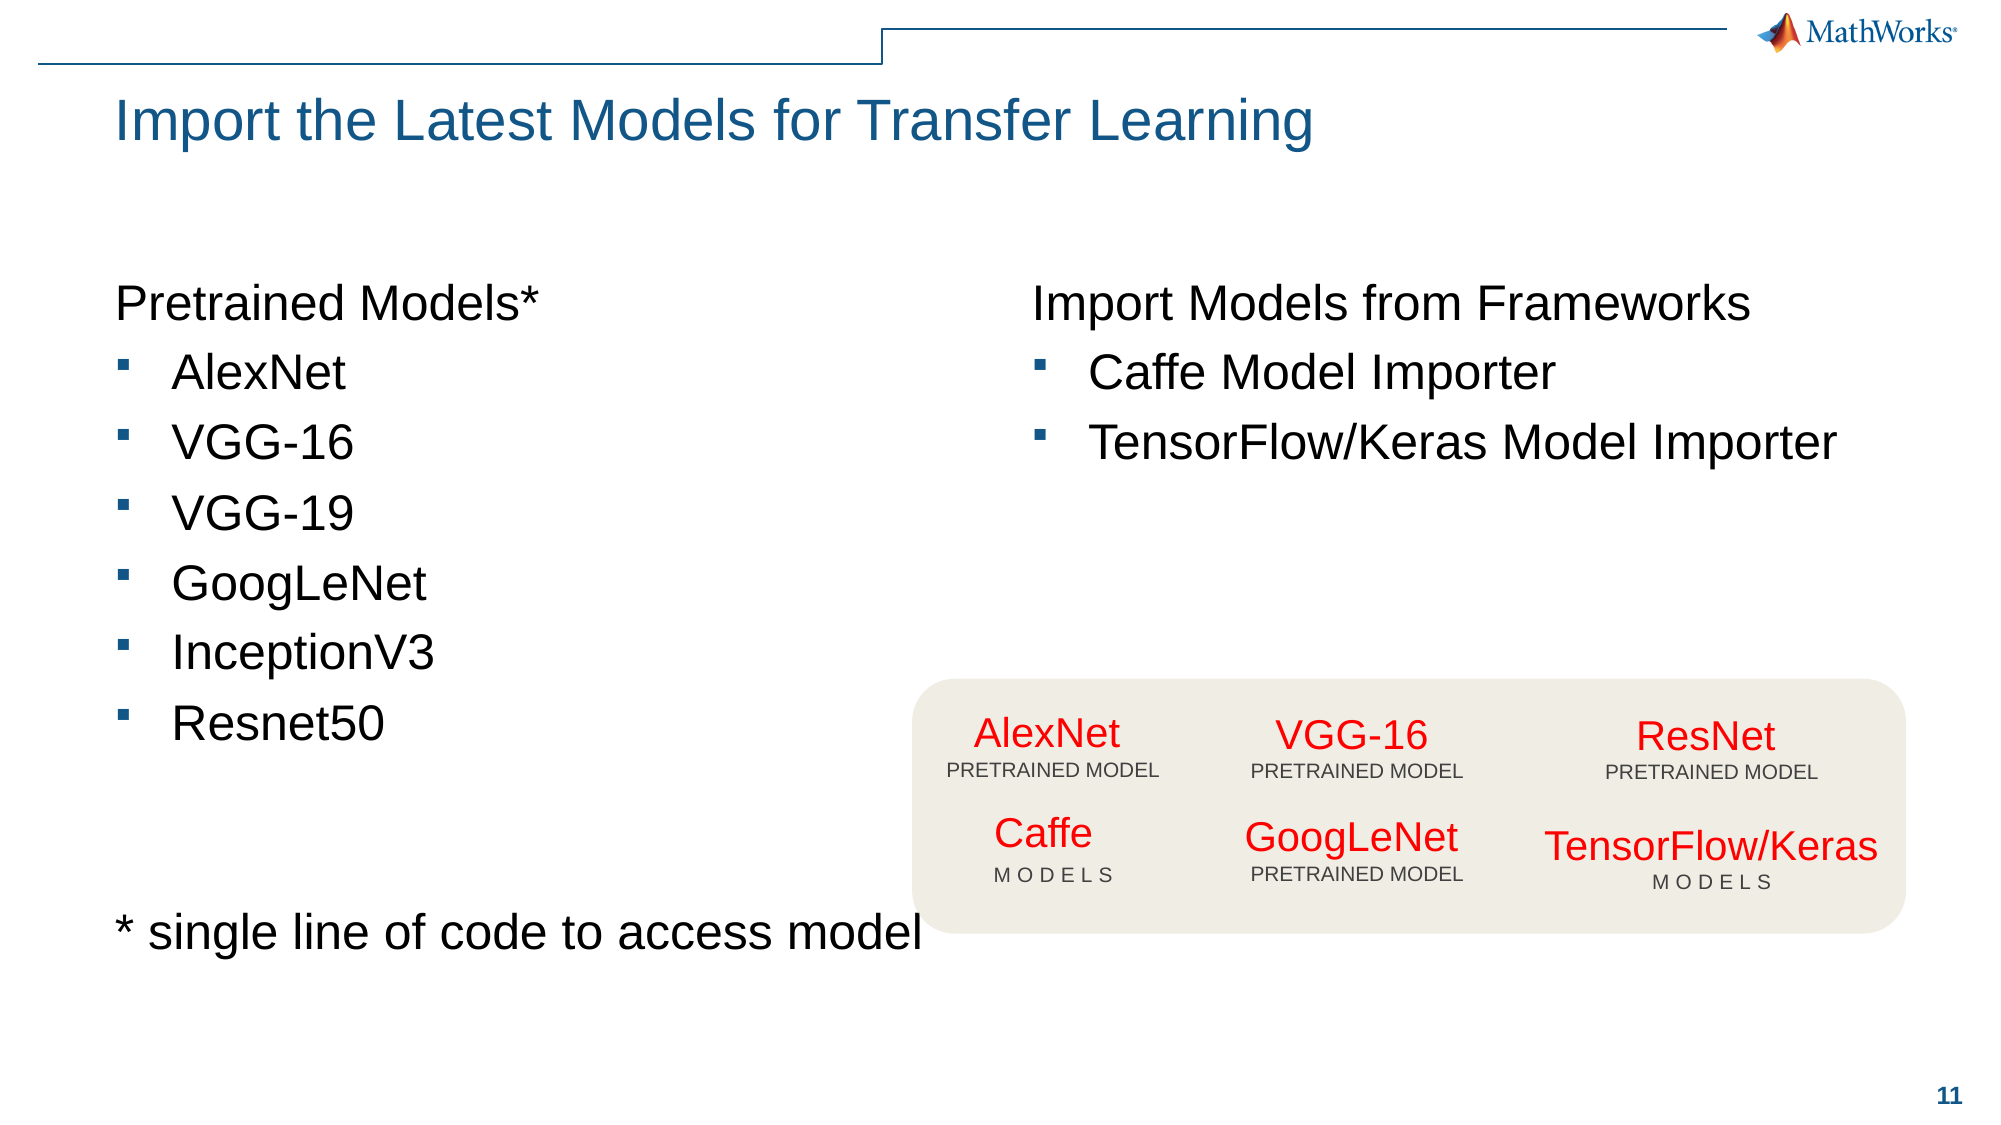

# Import the Latest Models for Transfer Learning
Pretrained Models*
AlexNet
VGG-16
VGG-19
GoogLeNet
InceptionV3
Resnet50

* single line of code to access model
Import Models from Frameworks
Caffe Model Importer
TensorFlow/Keras Model Importer

AlexNet
PRETRAINED MODEL
Caffe
Models
VGG-16
Pretrained Model
GoogLeNet
Pretrained Model

ResNet
Pretrained Model
TensorFlow/Keras
Models